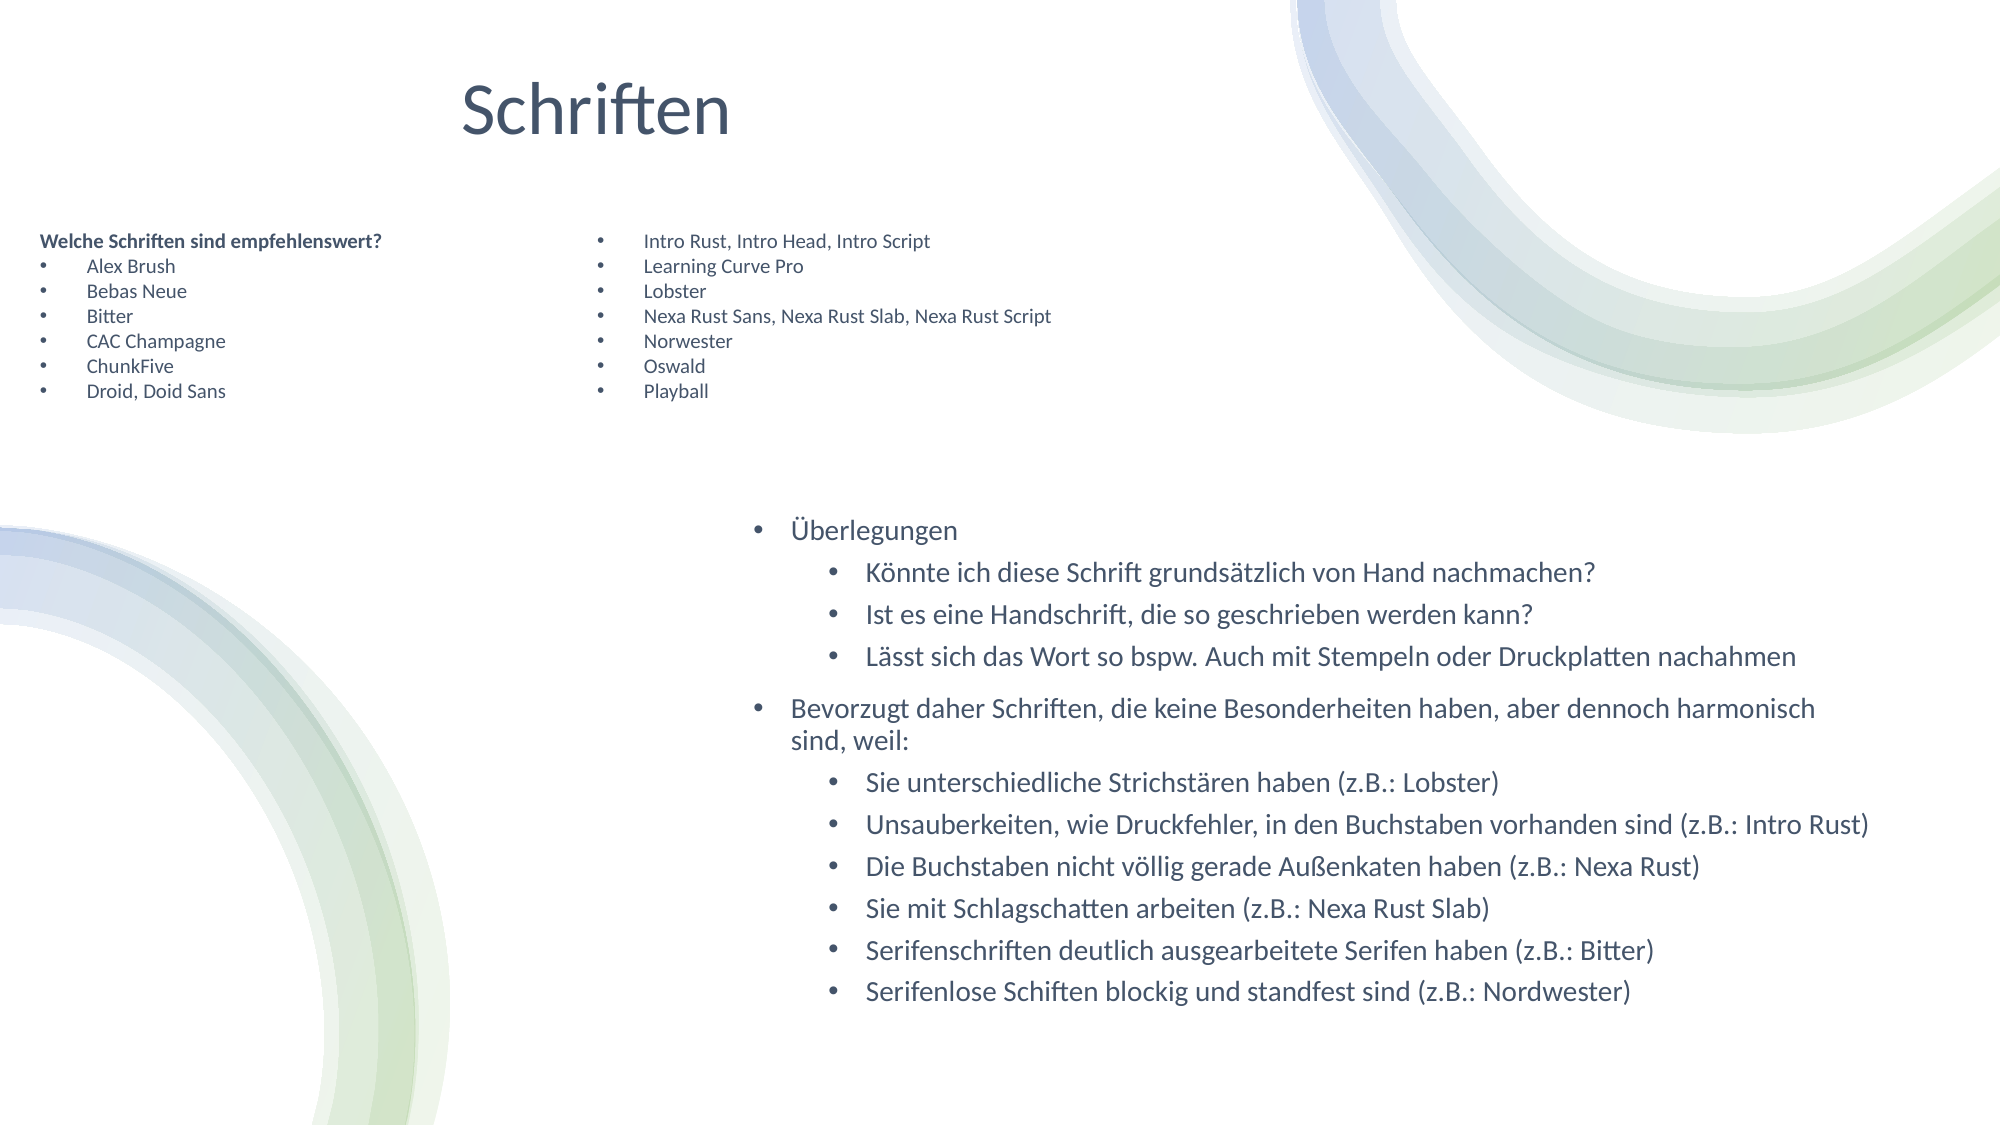

# Schriften
Welche Schriften sind empfehlenswert?
Alex Brush
Bebas Neue
Bitter
CAC Champagne
ChunkFive
Droid, Doid Sans
Intro Rust, Intro Head, Intro Script
Learning Curve Pro
Lobster
Nexa Rust Sans, Nexa Rust Slab, Nexa Rust Script
Norwester
Oswald
Playball
Überlegungen
Könnte ich diese Schrift grundsätzlich von Hand nachmachen?
Ist es eine Handschrift, die so geschrieben werden kann?
Lässt sich das Wort so bspw. Auch mit Stempeln oder Druckplatten nachahmen
Bevorzugt daher Schriften, die keine Besonderheiten haben, aber dennoch harmonisch sind, weil:
Sie unterschiedliche Strichstären haben (z.B.: Lobster)
Unsauberkeiten, wie Druckfehler, in den Buchstaben vorhanden sind (z.B.: Intro Rust)
Die Buchstaben nicht völlig gerade Außenkaten haben (z.B.: Nexa Rust)
Sie mit Schlagschatten arbeiten (z.B.: Nexa Rust Slab)
Serifenschriften deutlich ausgearbeitete Serifen haben (z.B.: Bitter)
Serifenlose Schiften blockig und standfest sind (z.B.: Nordwester)